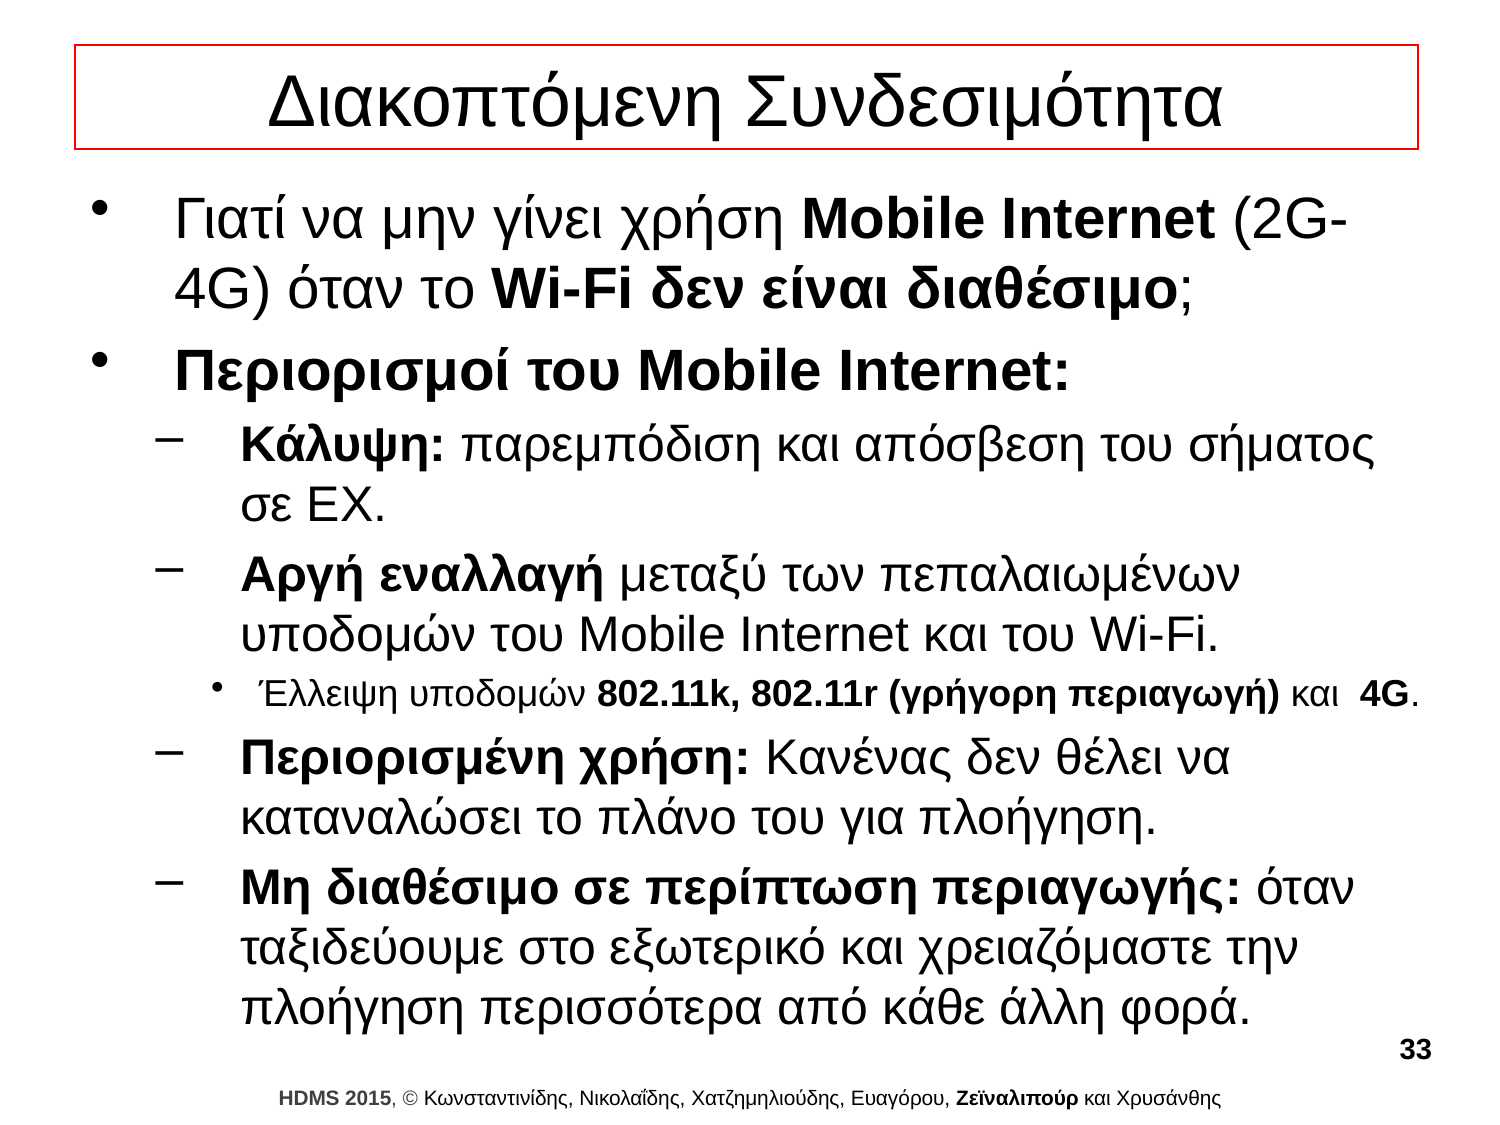

# Διακοπτόμενη Συνδεσιμότητα
Γιατί να μην γίνει χρήση Mobile Internet (2G-4G) όταν το Wi-Fi δεν είναι διαθέσιμο;
Περιορισμοί του Mobile Internet:
Κάλυψη: παρεμπόδιση και απόσβεση του σήματος σε ΕΧ.
Αργή εναλλαγή μεταξύ των πεπαλαιωμένων υποδομών του Mobile Internet και του Wi-Fi.
Έλλειψη υποδομών 802.11k, 802.11r (γρήγορη περιαγωγή) και  4G.
Περιορισμένη χρήση: Κανένας δεν θέλει να καταναλώσει το πλάνο του για πλοήγηση.
Μη διαθέσιμο σε περίπτωση περιαγωγής: όταν ταξιδεύουμε στο εξωτερικό και χρειαζόμαστε την πλοήγηση περισσότερα από κάθε άλλη φορά.